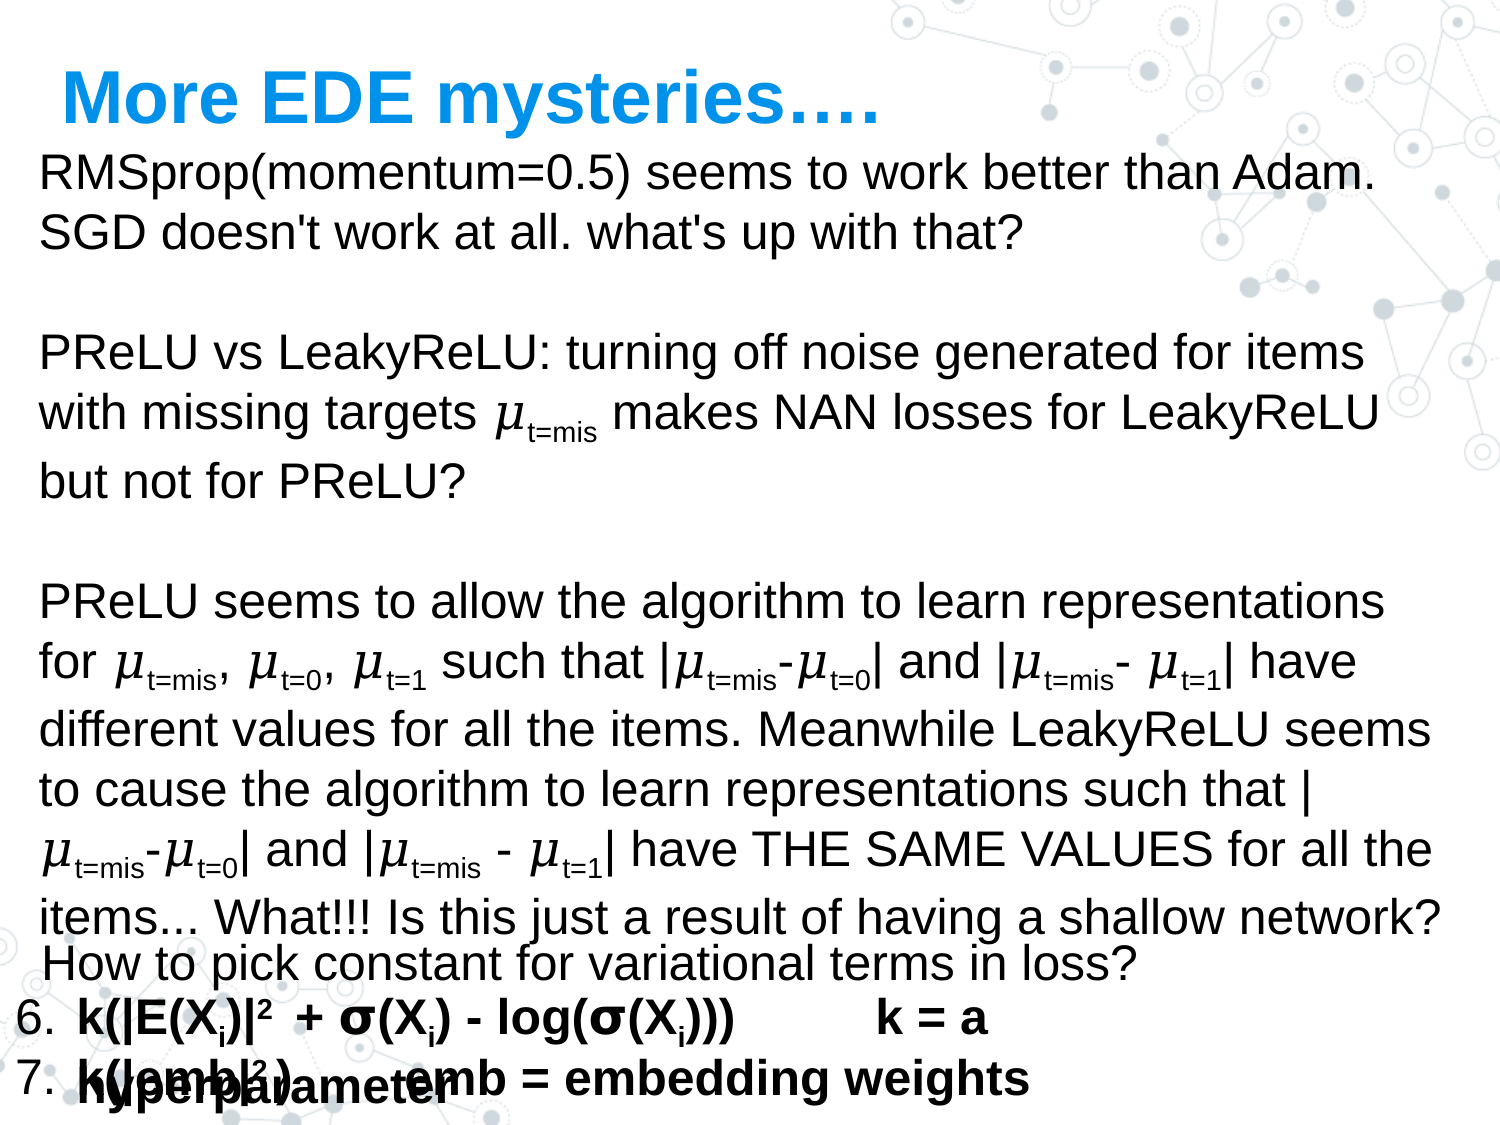

# More EDE mysteries….
RMSprop(momentum=0.5) seems to work better than Adam. SGD doesn't work at all. what's up with that?

PReLU vs LeakyReLU: turning off noise generated for items with missing targets 𝜇t=mis makes NAN losses for LeakyReLU but not for PReLU?

PReLU seems to allow the algorithm to learn representations for 𝜇t=mis, 𝜇t=0, 𝜇t=1 such that |𝜇t=mis-𝜇t=0| and |𝜇t=mis- 𝜇t=1| have different values for all the items. Meanwhile LeakyReLU seems to cause the algorithm to learn representations such that |𝜇t=mis-𝜇t=0| and |𝜇t=mis - 𝜇t=1| have THE SAME VALUES for all the items... What!!! Is this just a result of having a shallow network?
How to pick constant for variational terms in loss?
6.
7.
k(|E(Xi)|2  + 𝞂(Xi) - log(𝞂(Xi)))          k = a hyperparameter
k(|emb|2 )        emb = embedding weights